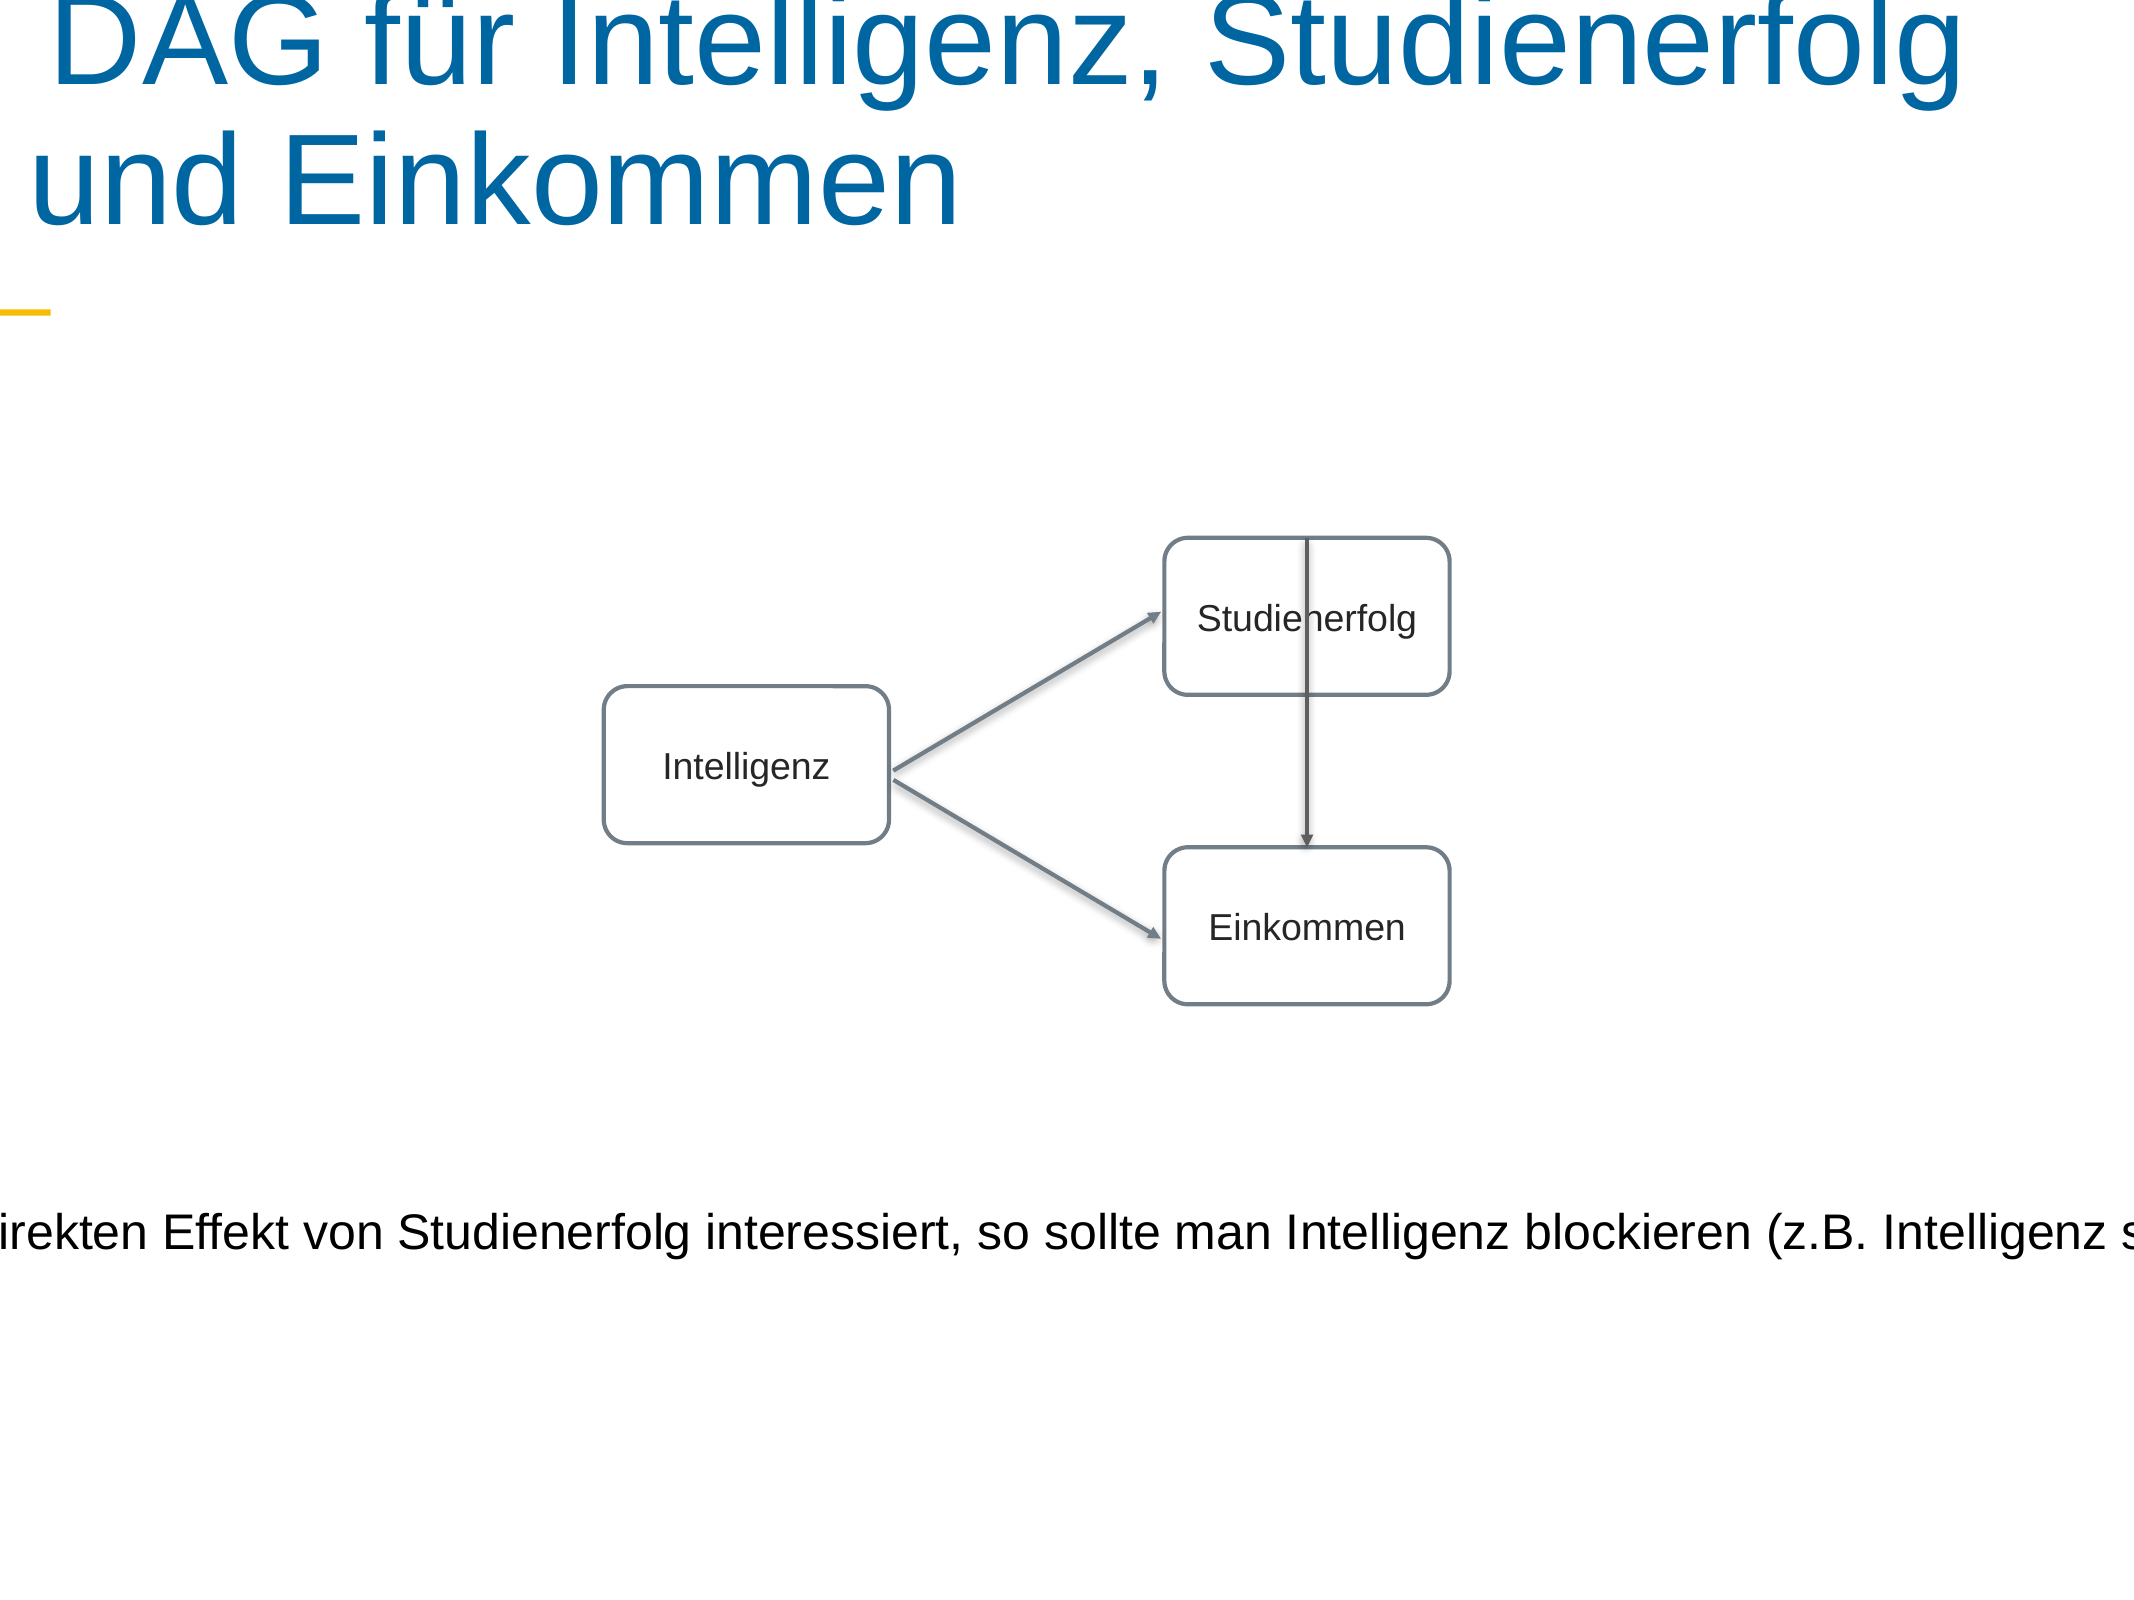

DAG für Intelligenz, Studienerfolg und Einkommen
Studienerfolg

Intelligenz

Einkommen
Ist man am direkten Effekt von Studienerfolg interessiert, so sollte man Intelligenz blockieren (z.B. Intelligenz stratifizieren).
46